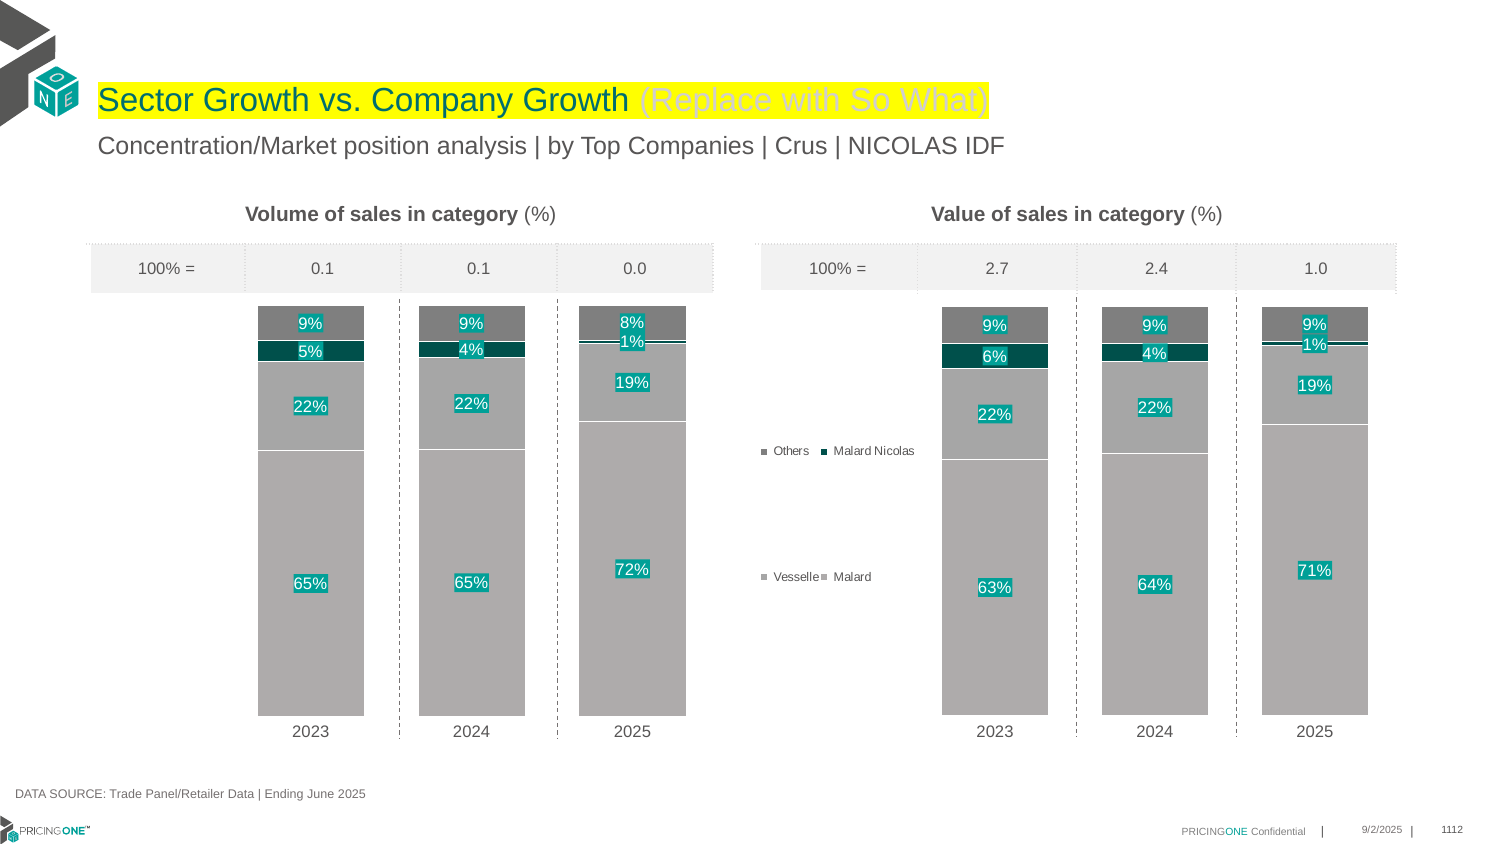

# Sector Growth vs. Company Growth (Replace with So What)
Concentration/Market position analysis | by Top Companies | Crus | NICOLAS IDF
| Volume of sales in category (%) |  |  |  |
| --- | --- | --- | --- |
| 100% = | 0.1 | 0.1 | 0.0 |
| Value of sales in category (%) |  |  |  |
| --- | --- | --- | --- |
| 100% = | 2.7 | 2.4 | 1.0 |

### Chart

| Category | Malard | Vesselle | Malard Nicolas | Others |
|---|---|---|---|---|
| 2023 | 0.6461209943874533 | 0.21824005540406008 | 0.05019550130574673 | 0.0854434489027399 |
| 2024 | 0.6500927391222965 | 0.22271002433338438 | 0.03992036346929399 | 0.0872768730750251 |
| 2025 | 0.7175303282818496 | 0.1903027014456804 | 0.007751637533428937 | 0.08441533273904112 |

### Chart

| Category | Malard | Vesselle | Malard Nicolas | Others |
|---|---|---|---|---|
| 2023 | 0.6257256848653835 | 0.22152392981439273 | 0.06215989211407197 | 0.09059049320615183 |
| 2024 | 0.6405605203581456 | 0.2234450102317613 | 0.04355721968033394 | 0.09243724972975913 |
| 2025 | 0.7108589929474272 | 0.19256052991792913 | 0.009128959953047203 | 0.08745151718159651 |
DATA SOURCE: Trade Panel/Retailer Data | Ending June 2025

9/2/2025
1112